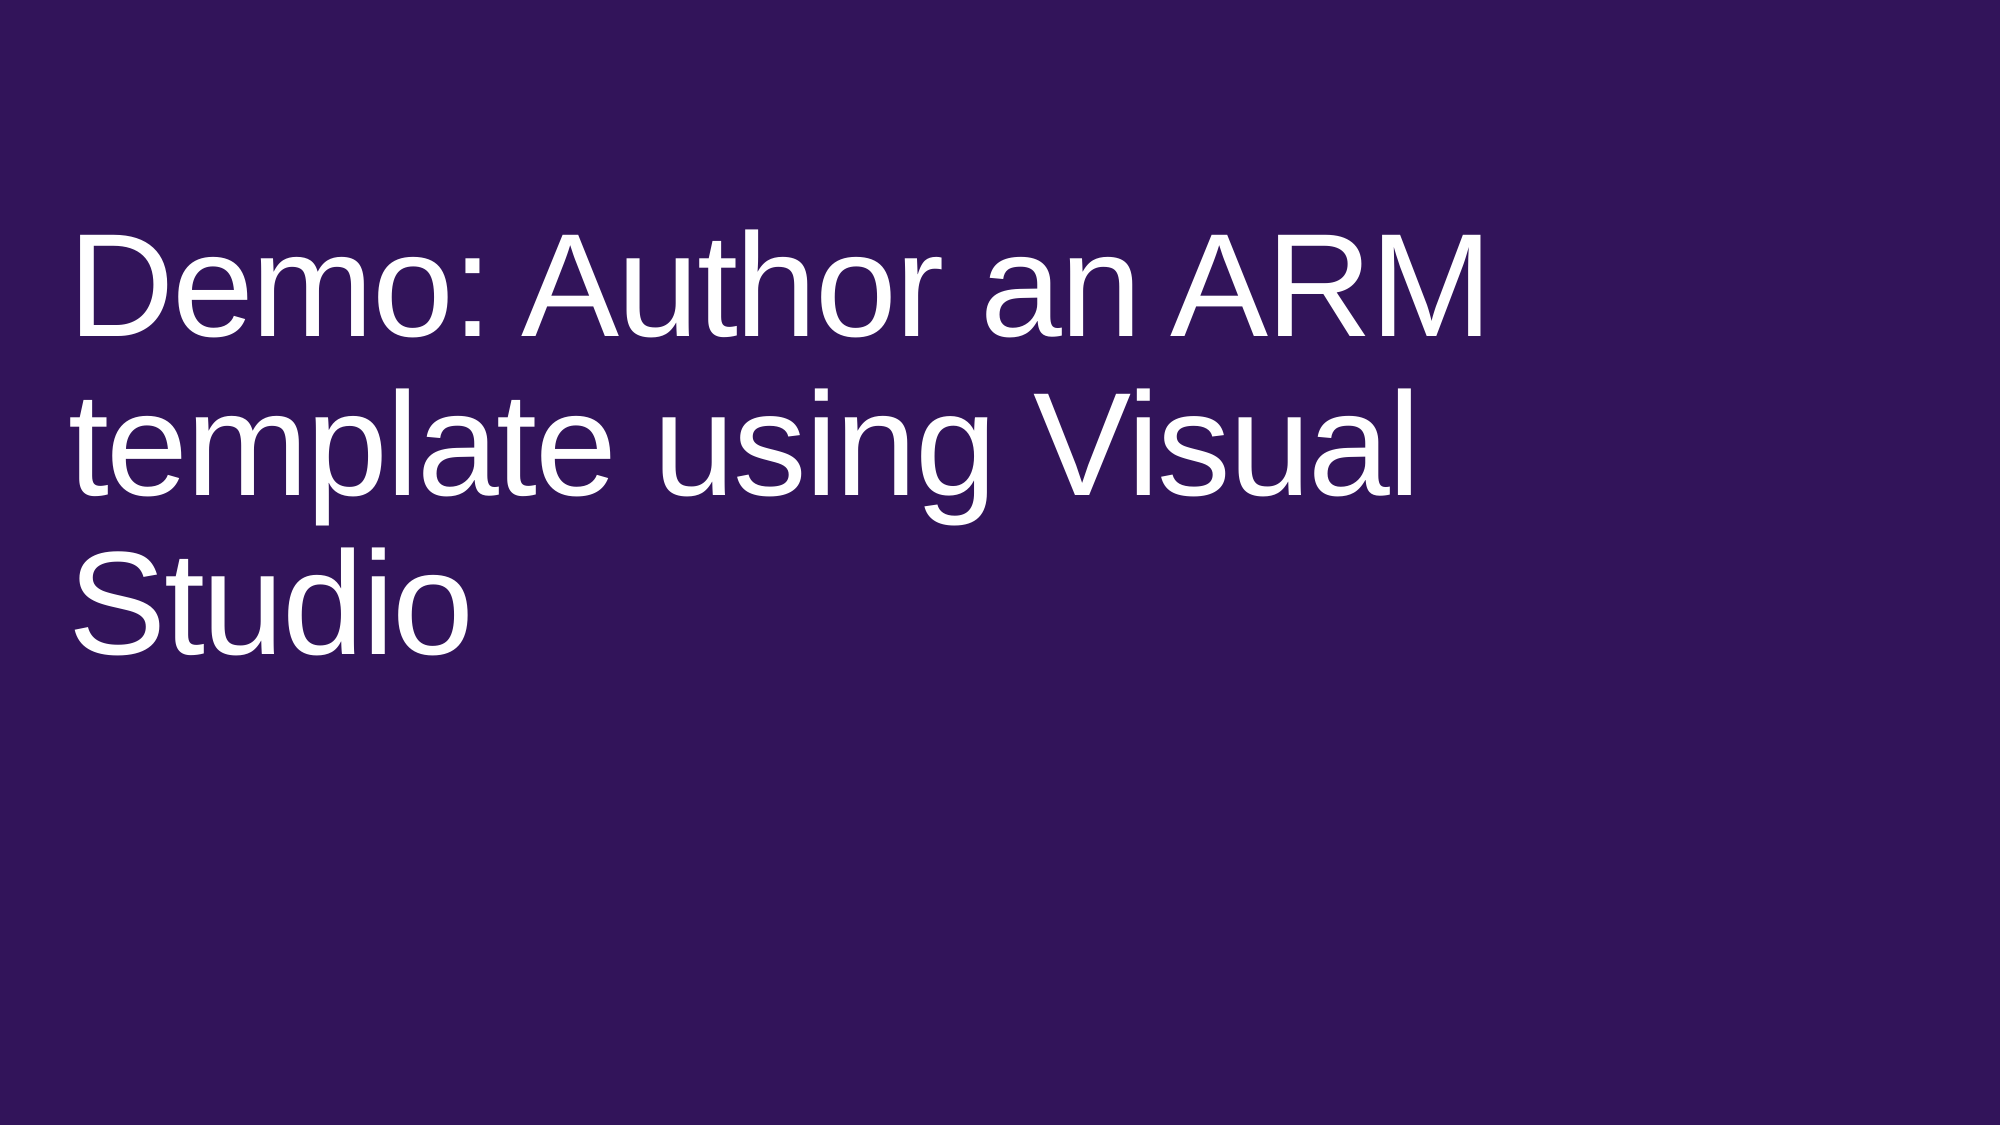

# Demo: Author an ARM template using Visual Studio